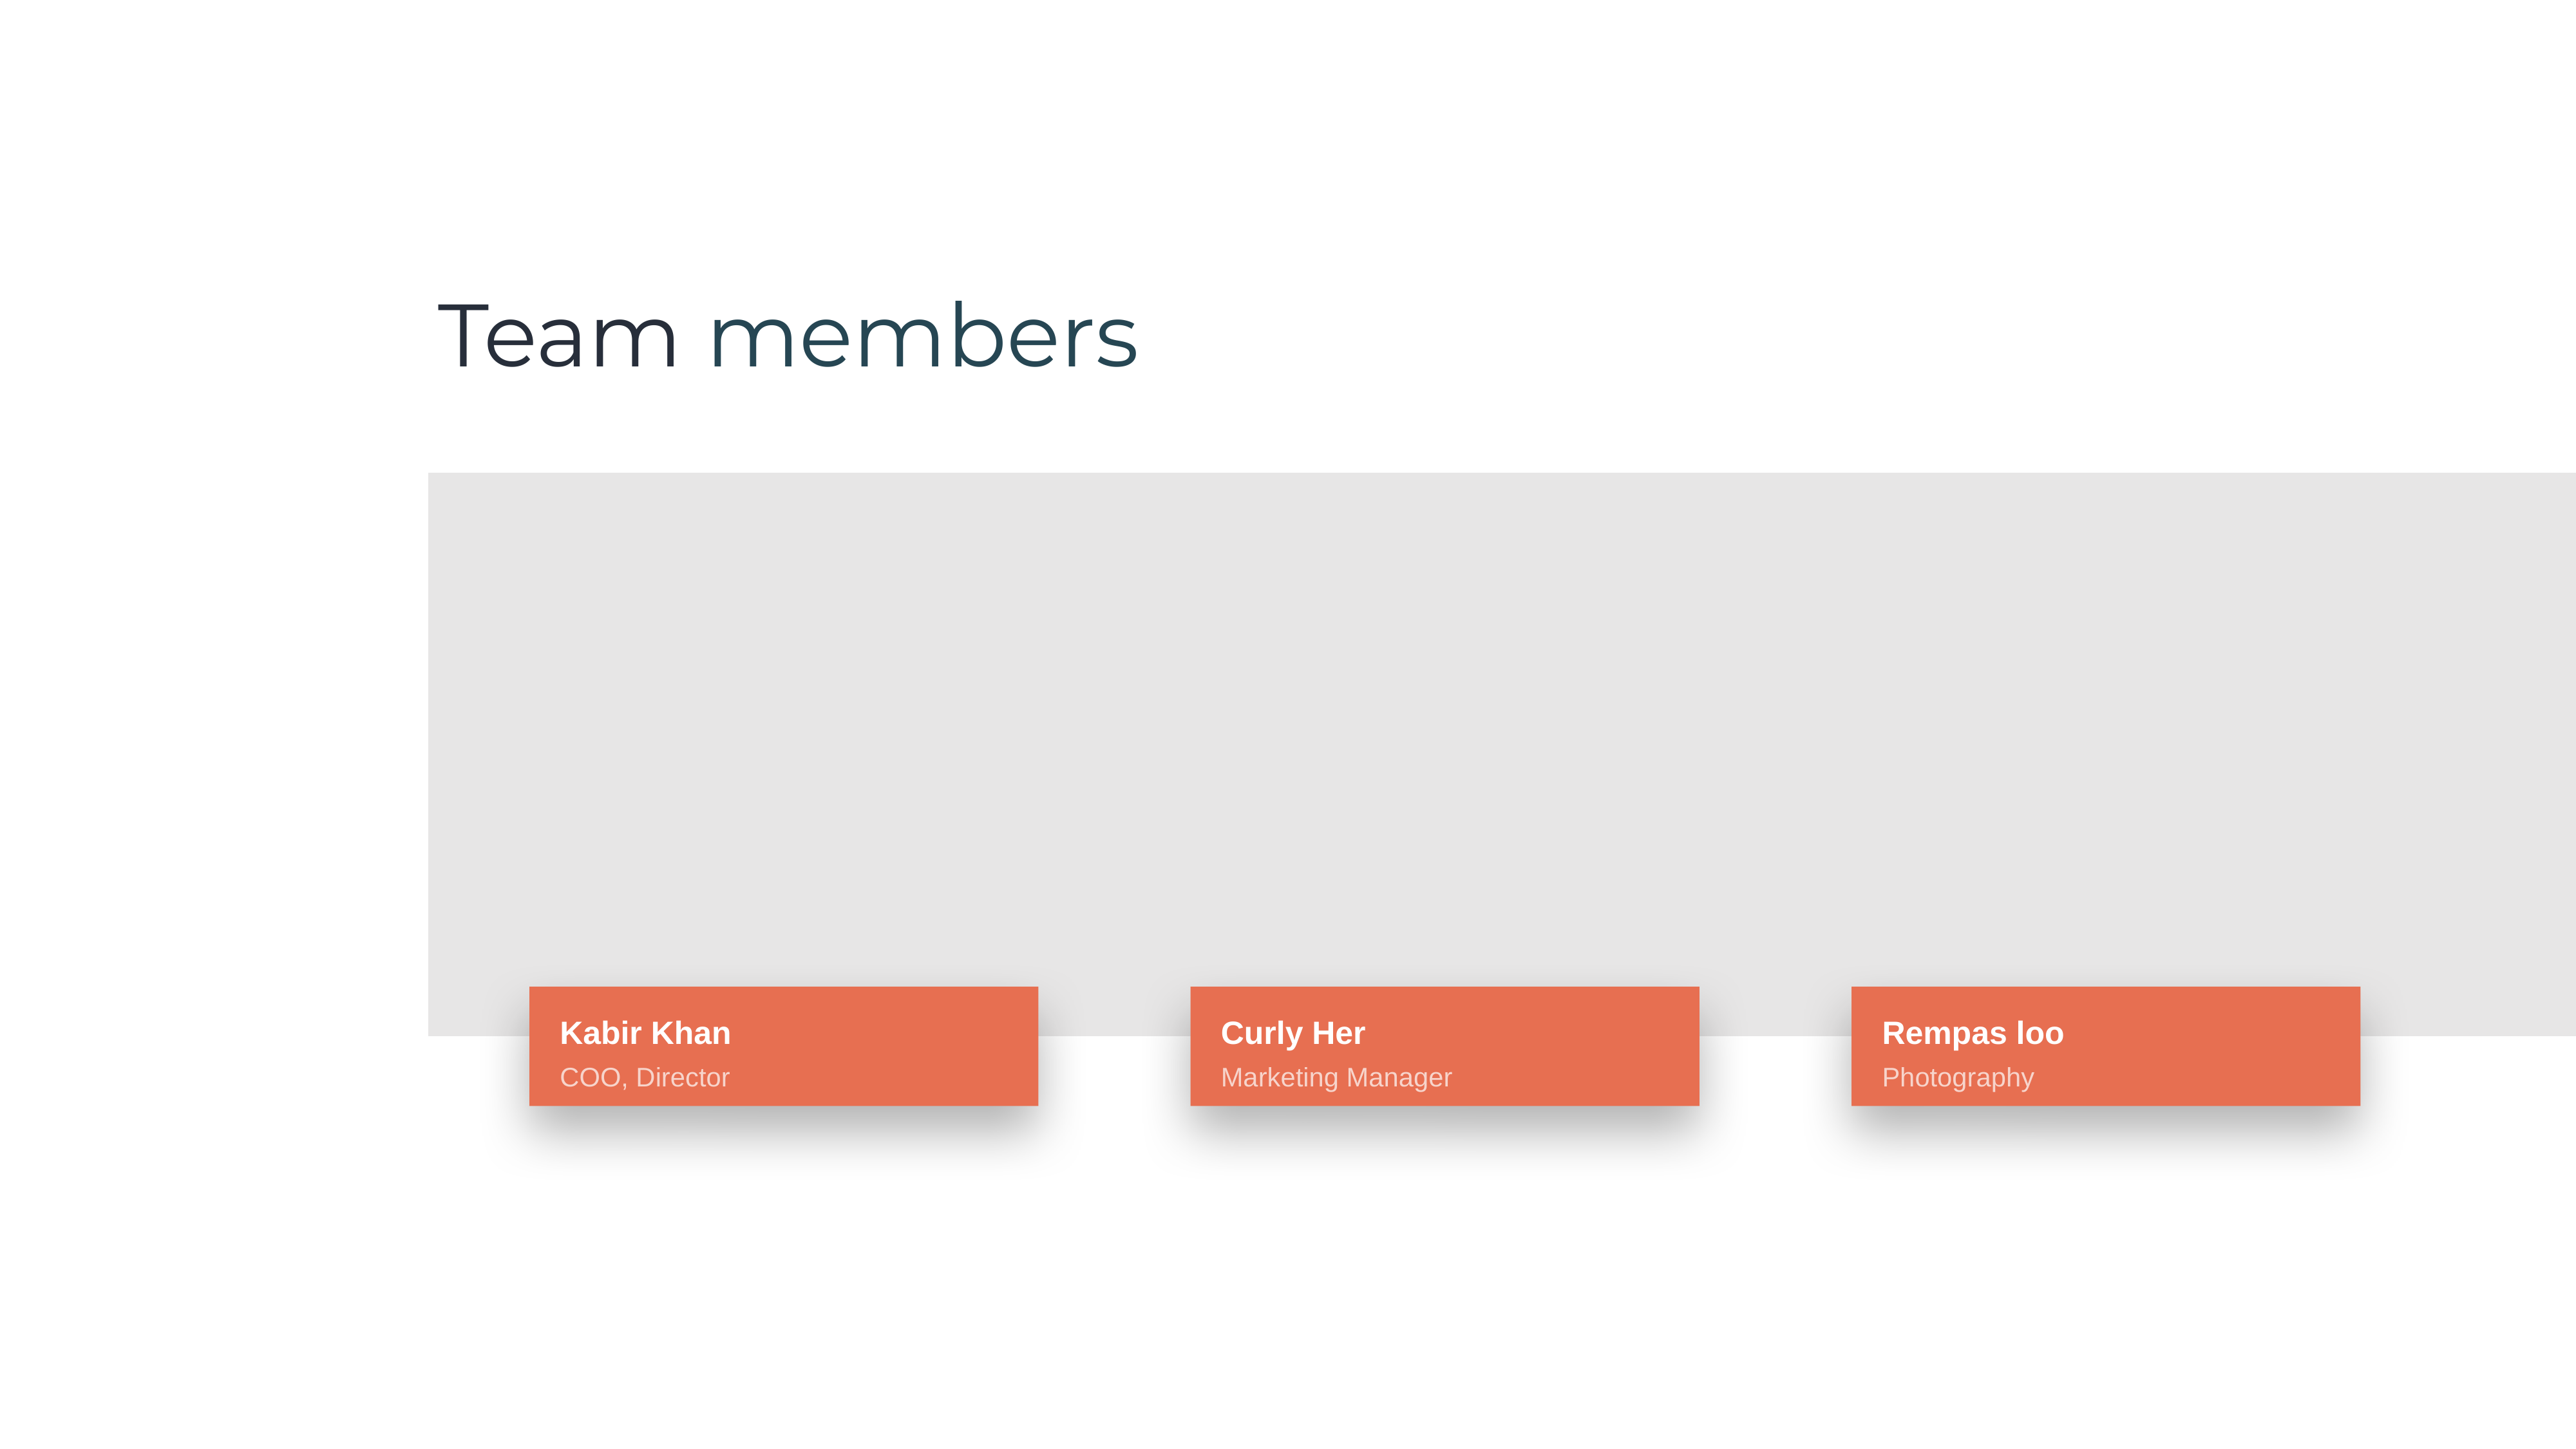

# Team members

Kabir Khan
COO, Director
Curly Her
Marketing Manager
Rempas loo
Photography